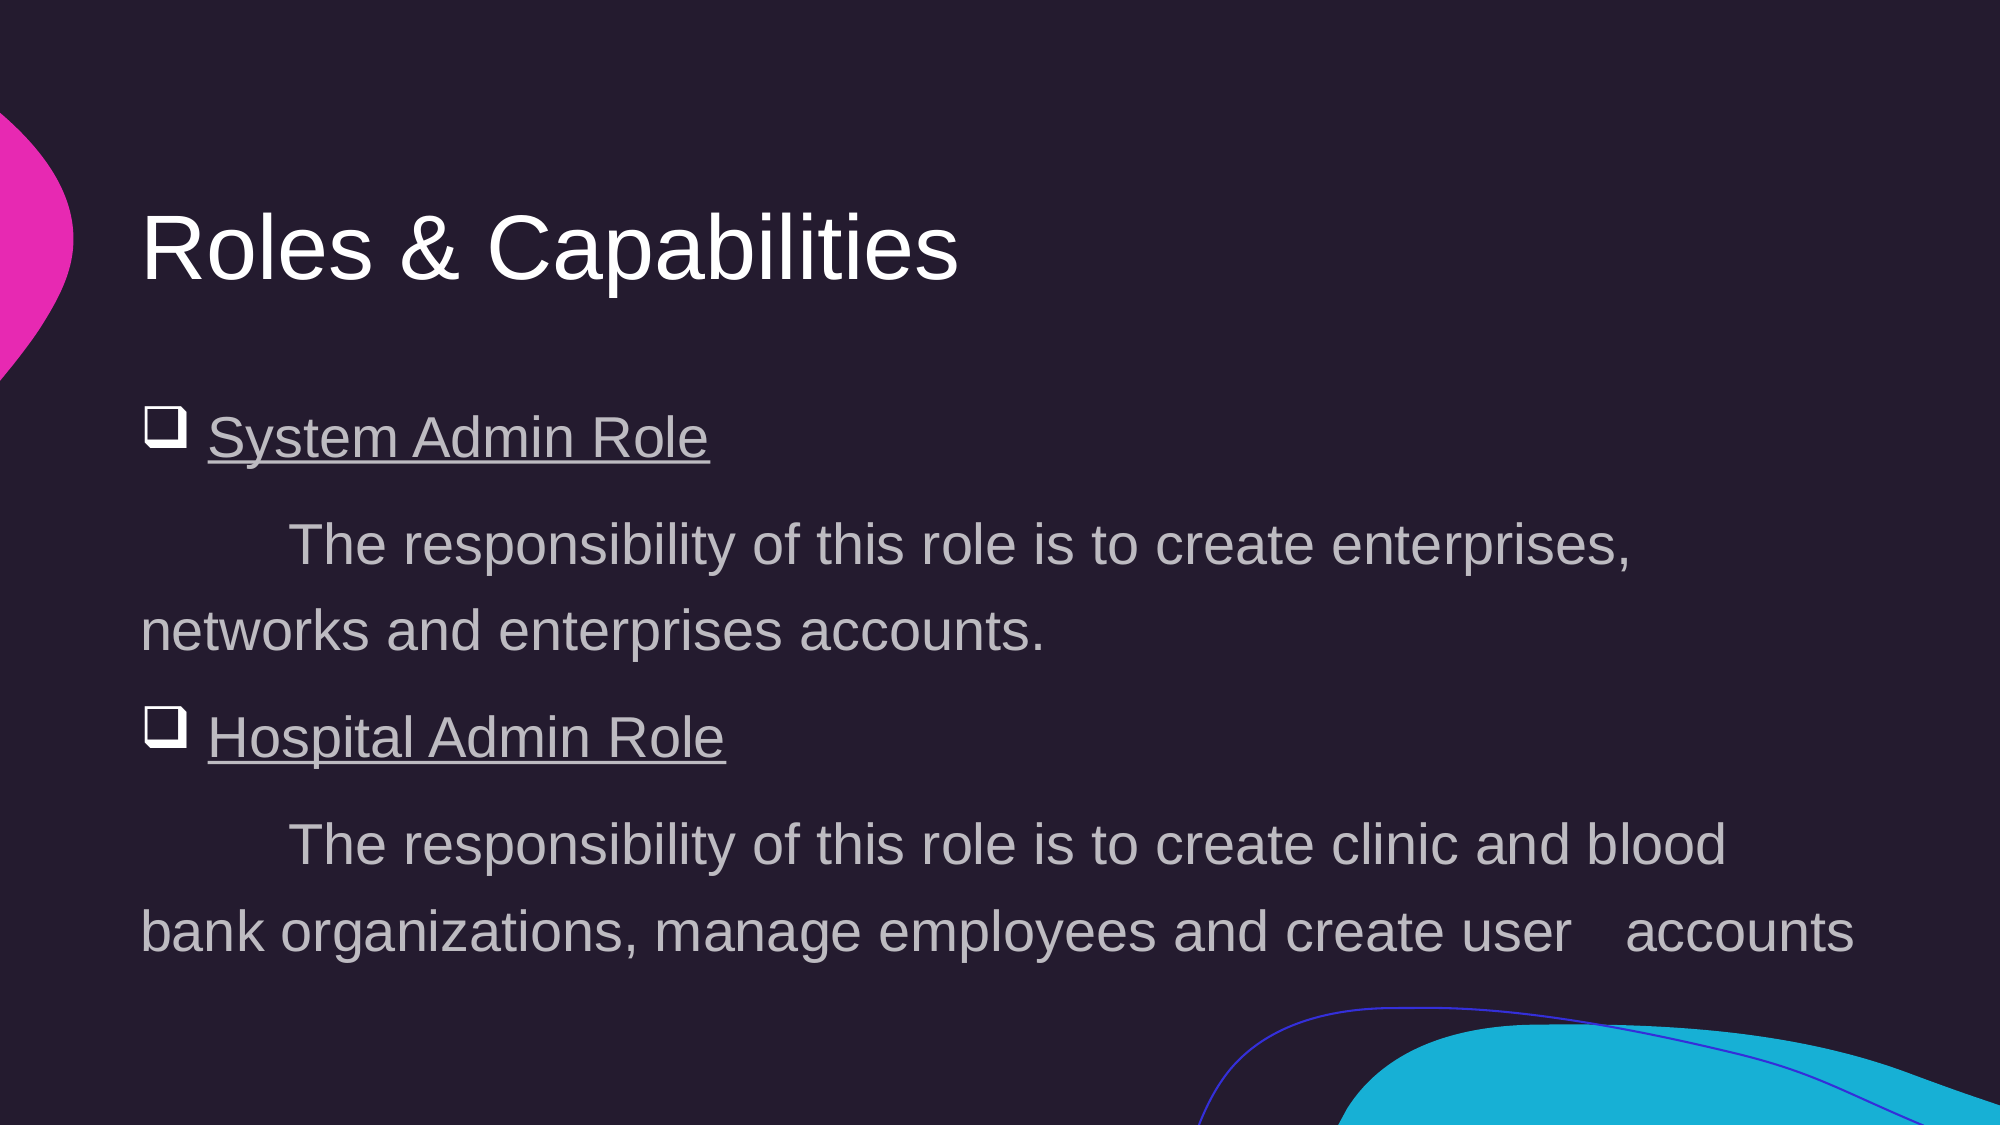

# Roles & Capabilities
 System Admin Role
	The responsibility of this role is to create enterprises, 	networks and enterprises accounts.
 Hospital Admin Role
	The responsibility of this role is to create clinic and blood 	bank organizations, manage employees and create user 	accounts